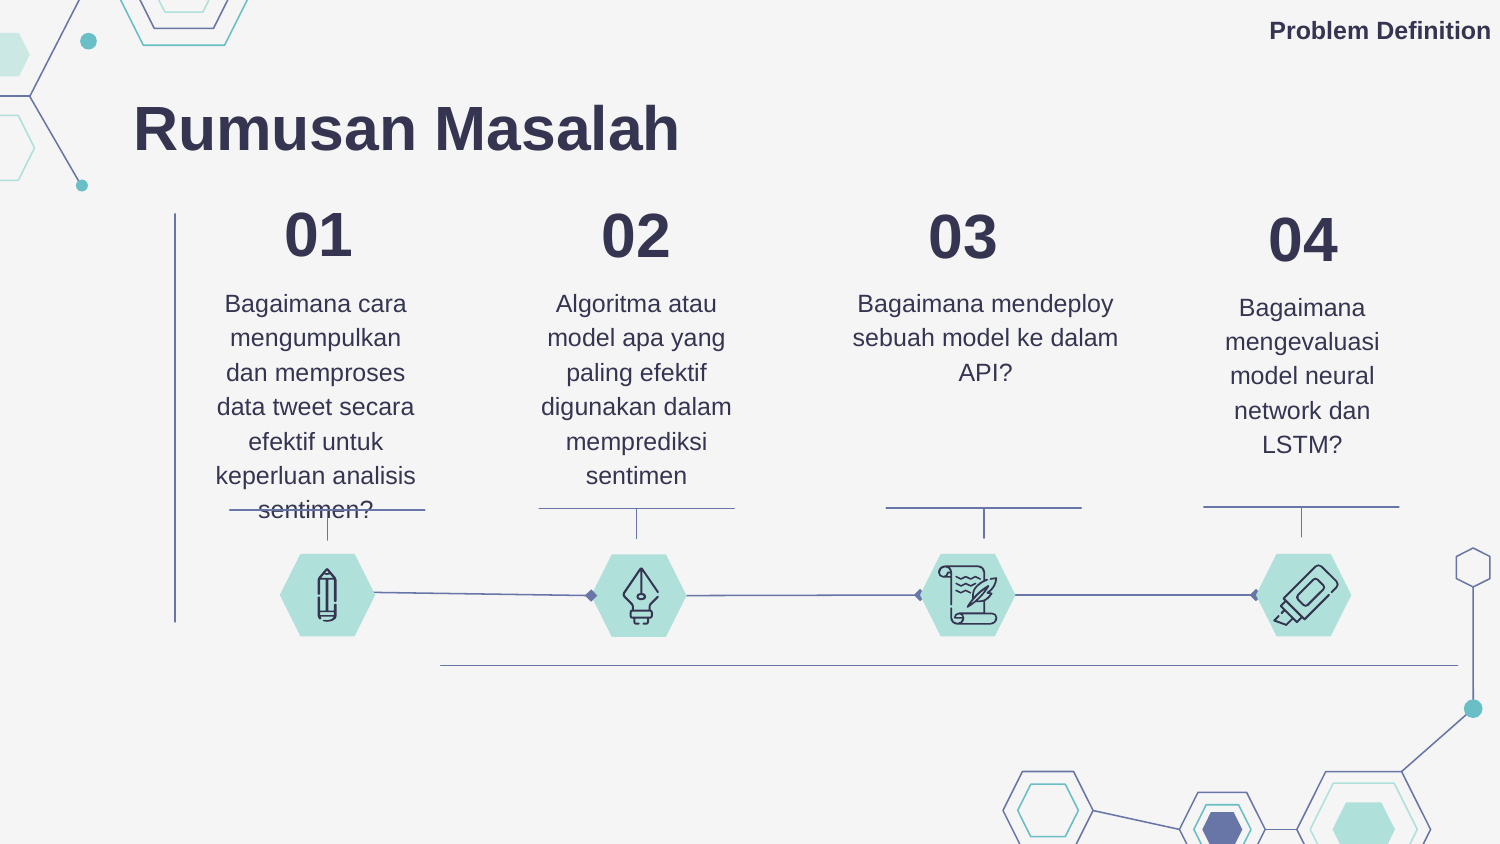

Problem Definition
# Rumusan Masalah
01
02
03
04
Bagaimana cara mengumpulkan dan memproses data tweet secara efektif untuk keperluan analisis sentimen?
Algoritma atau model apa yang paling efektif digunakan dalam memprediksi sentimen
Bagaimana mendeploy sebuah model ke dalam API?
Bagaimana mengevaluasi model neural network dan LSTM?